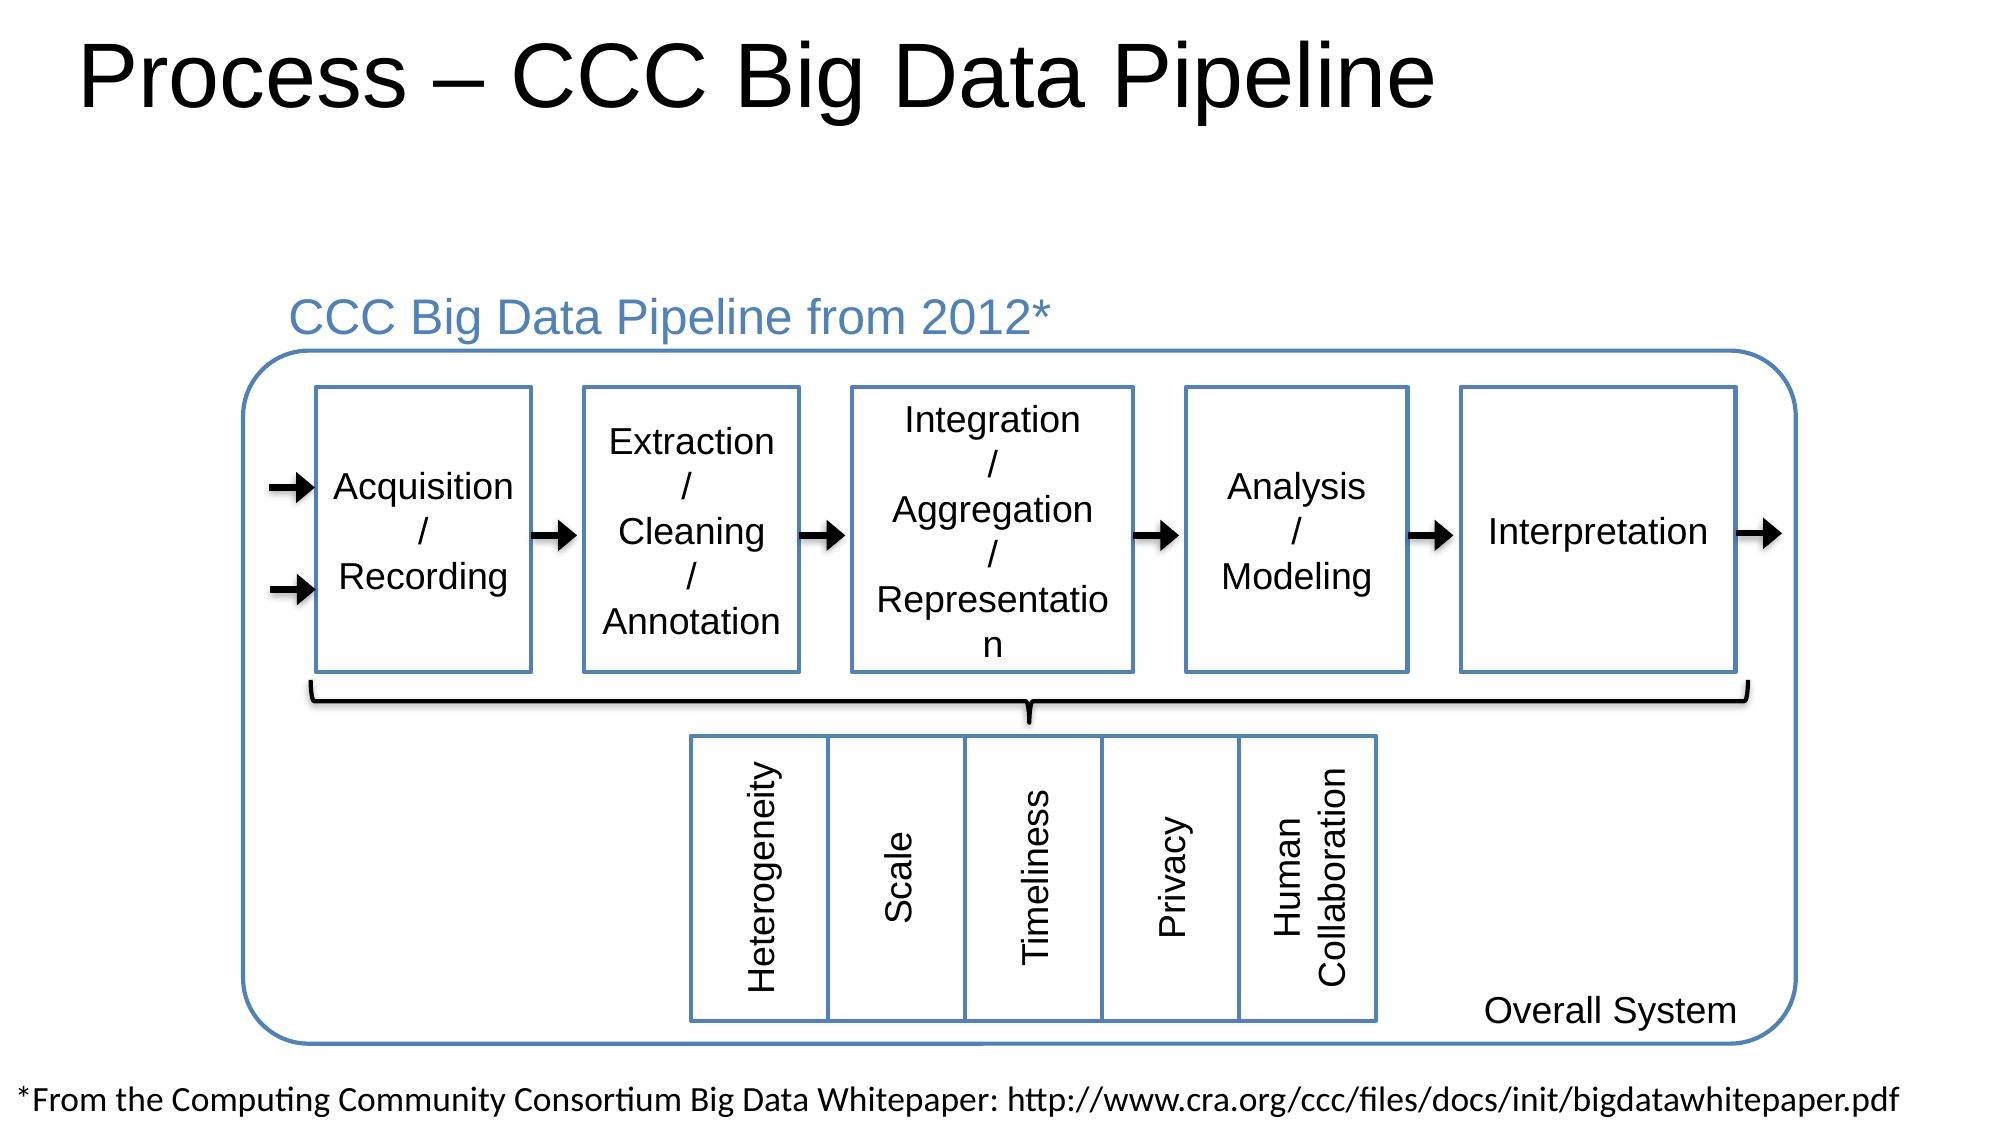

# Process – CCC Big Data Pipeline

CCC Big Data Pipeline from 2012*

Analysis
/
Modeling
Interpretation
Integration
/
Aggregation
/ Representation
Extraction /
Cleaning
/ Annotation
Acquisition / Recording
Heterogeneity
Scale
Timeliness
Privacy
Human Collaboration
Overall System
*From the Computing Community Consortium Big Data Whitepaper: http://www.cra.org/ccc/files/docs/init/bigdatawhitepaper.pdf